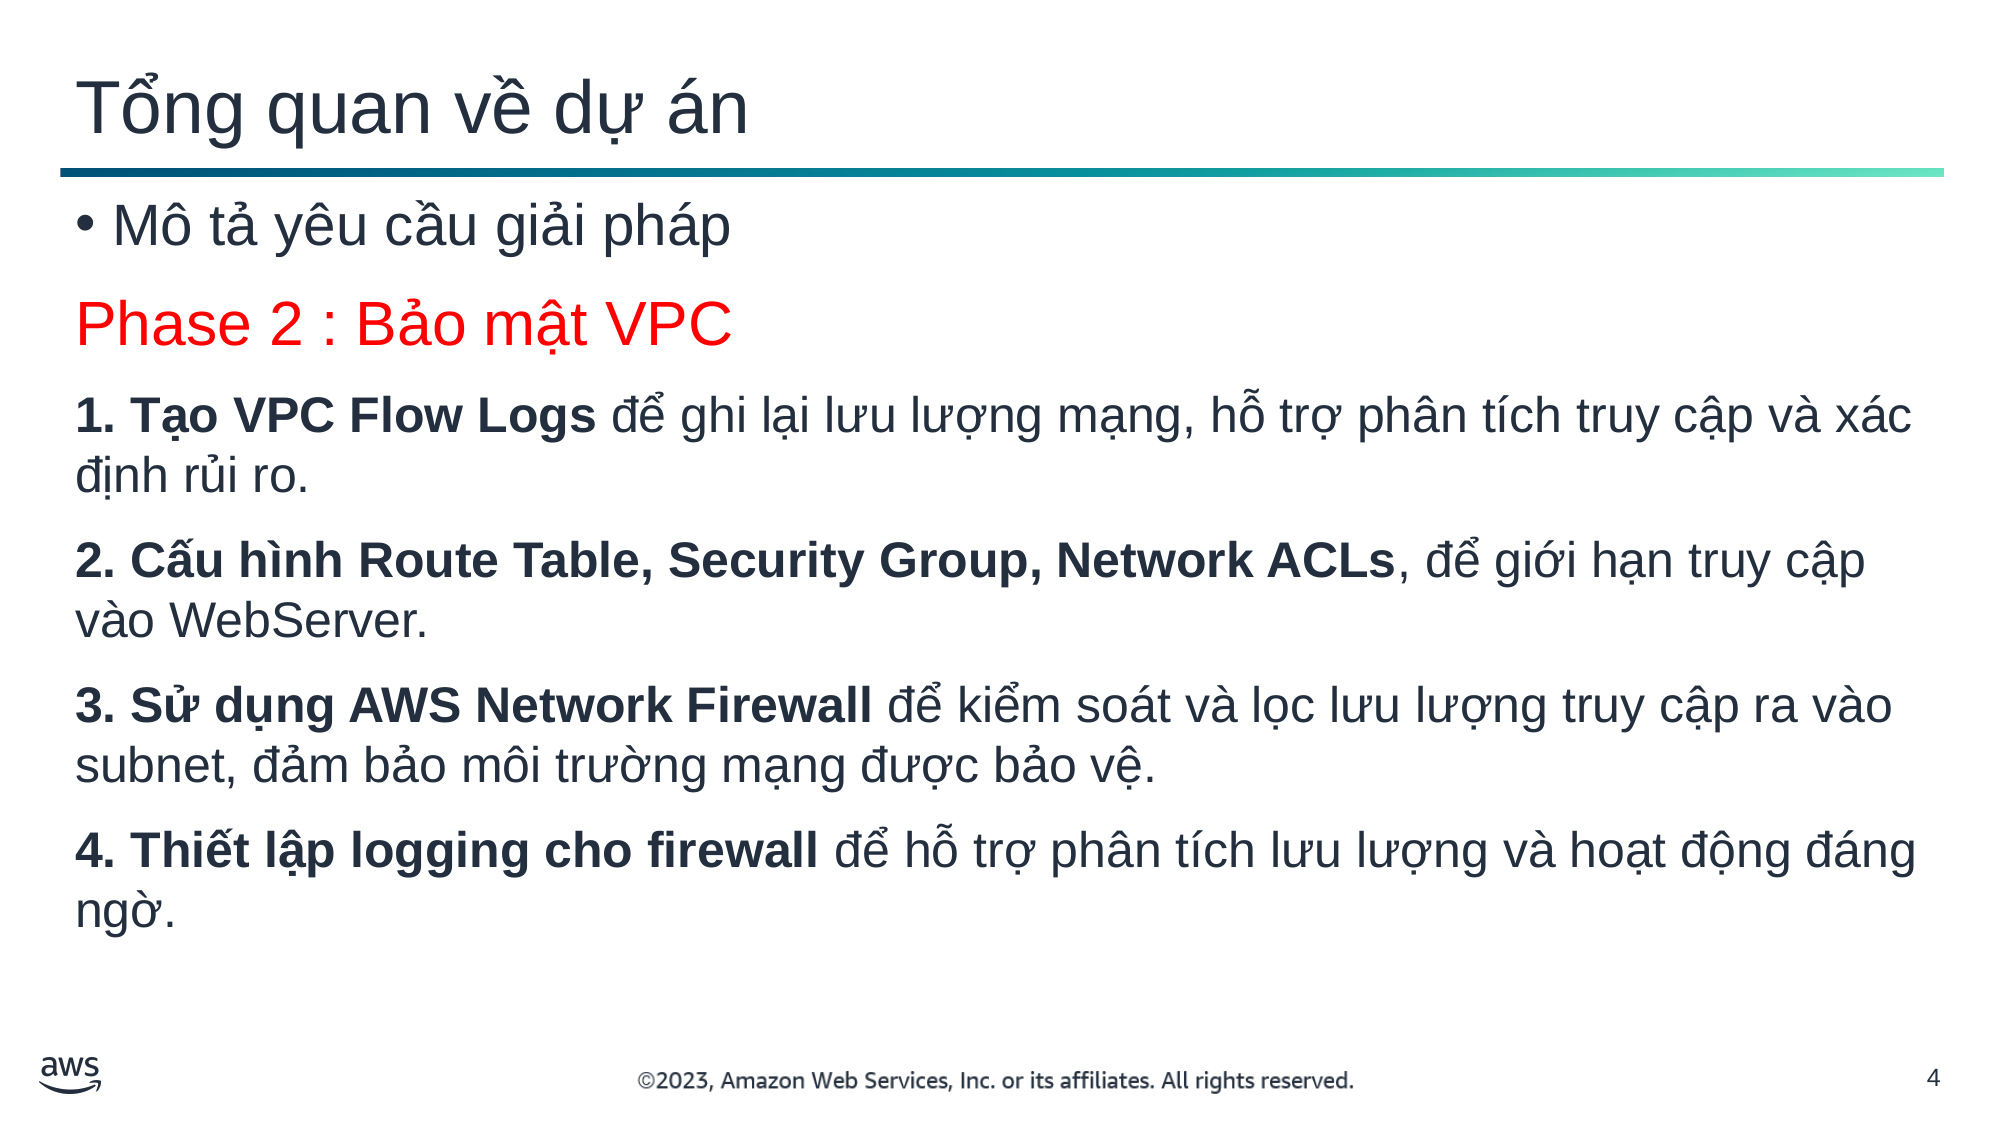

Tổng quan về dự án
Mô tả yêu cầu giải pháp
Phase 2 : Bảo mật VPC
1. Tạo VPC Flow Logs để ghi lại lưu lượng mạng, hỗ trợ phân tích truy cập và xác định rủi ro.
2. Cấu hình Route Table, Security Group, Network ACLs, để giới hạn truy cập vào WebServer.
3. Sử dụng AWS Network Firewall để kiểm soát và lọc lưu lượng truy cập ra vào subnet, đảm bảo môi trường mạng được bảo vệ.
4. Thiết lập logging cho firewall để hỗ trợ phân tích lưu lượng và hoạt động đáng ngờ.

4